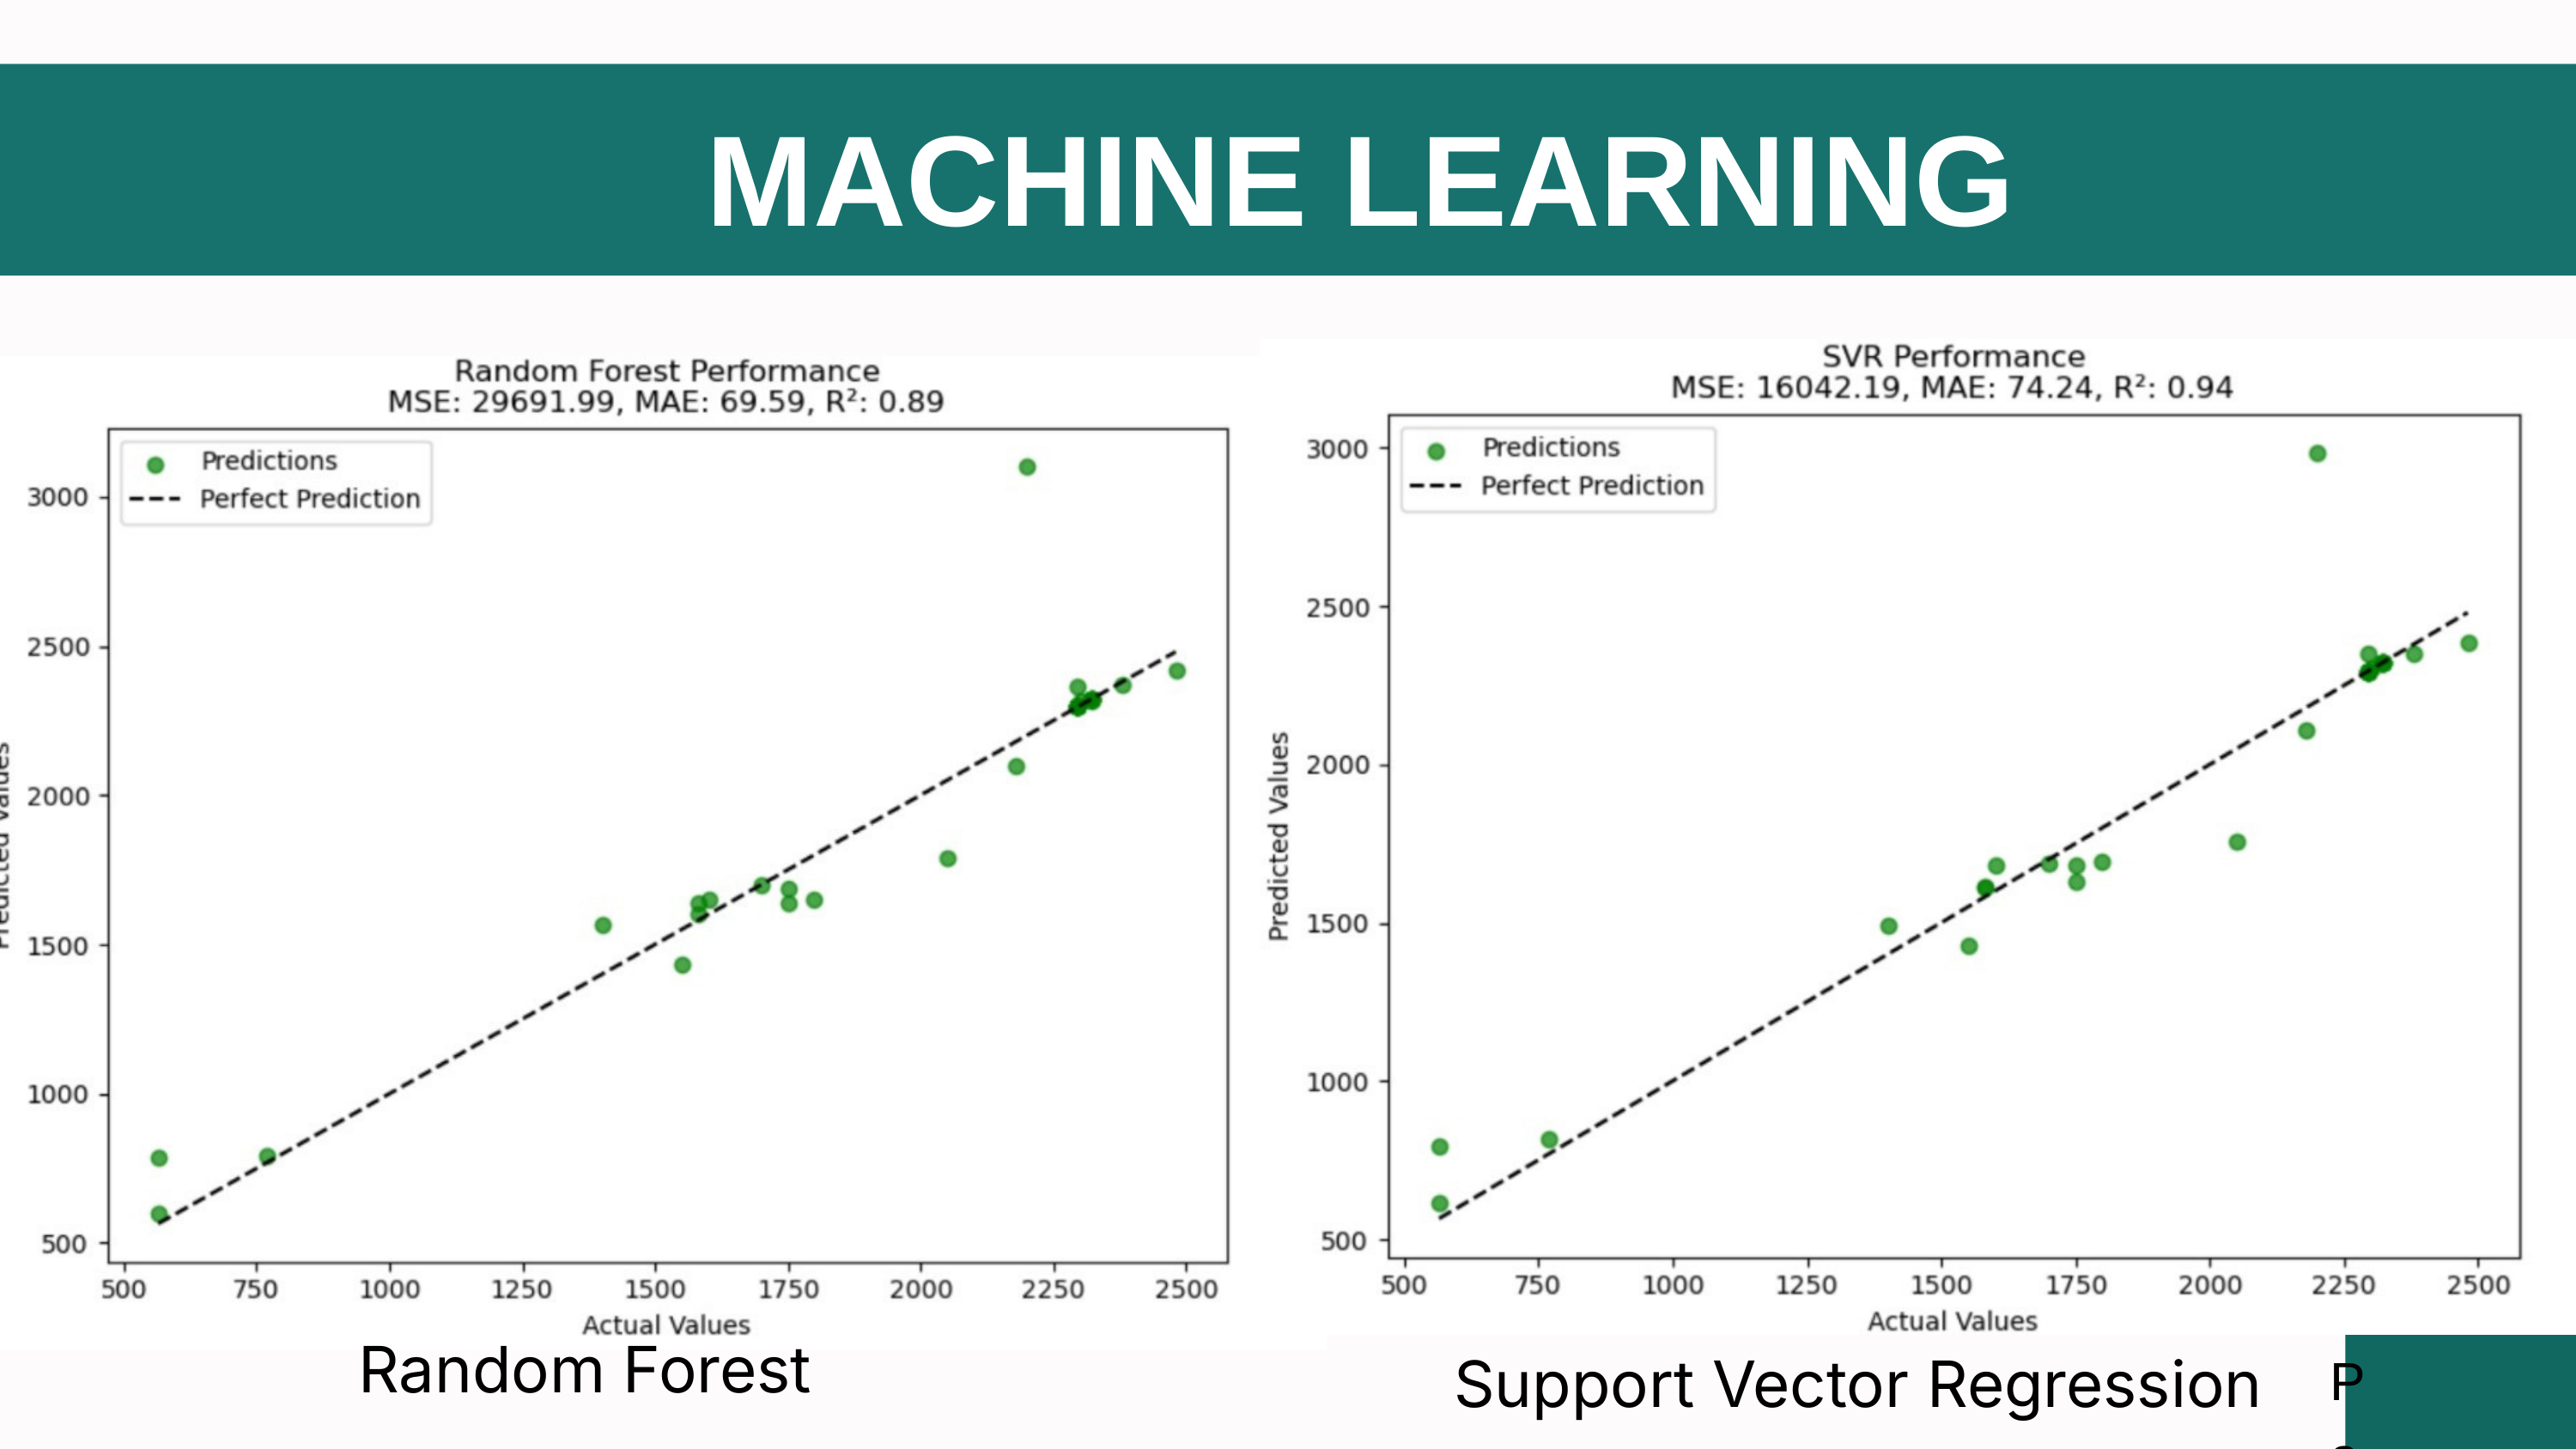

MACHINE LEARNING

Random Forest
Support Vector Regression
Page 21